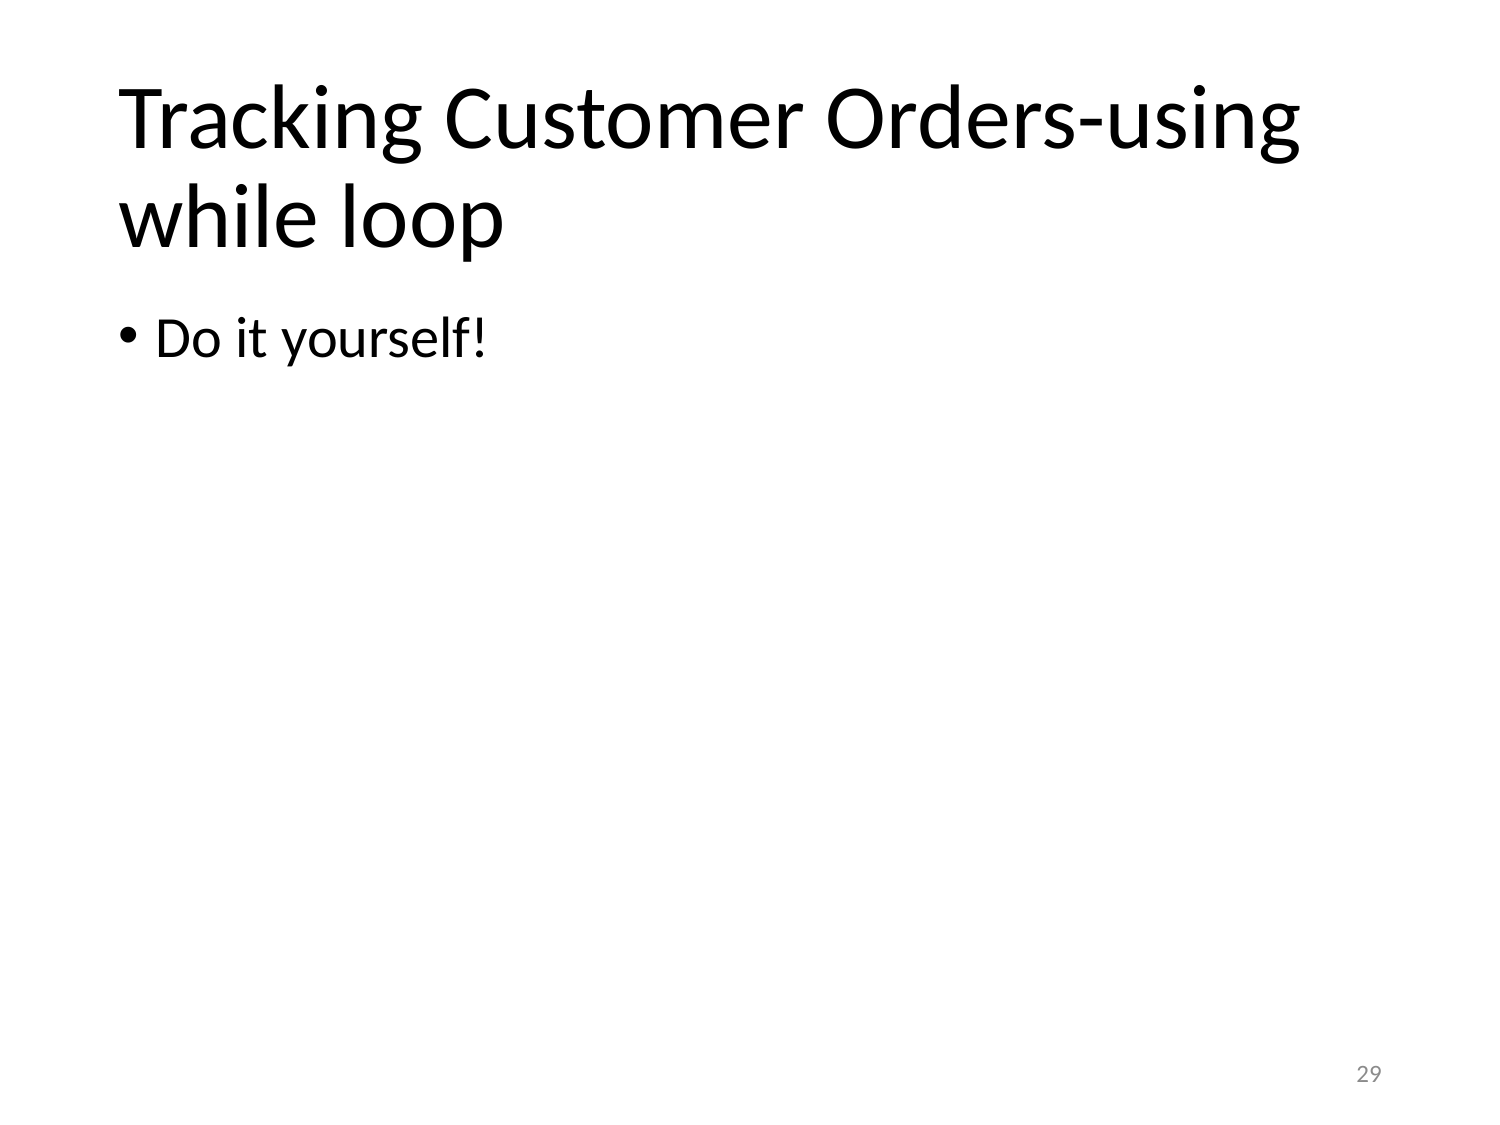

# Tracking Customer Orders-using while loop
Do it yourself!
29